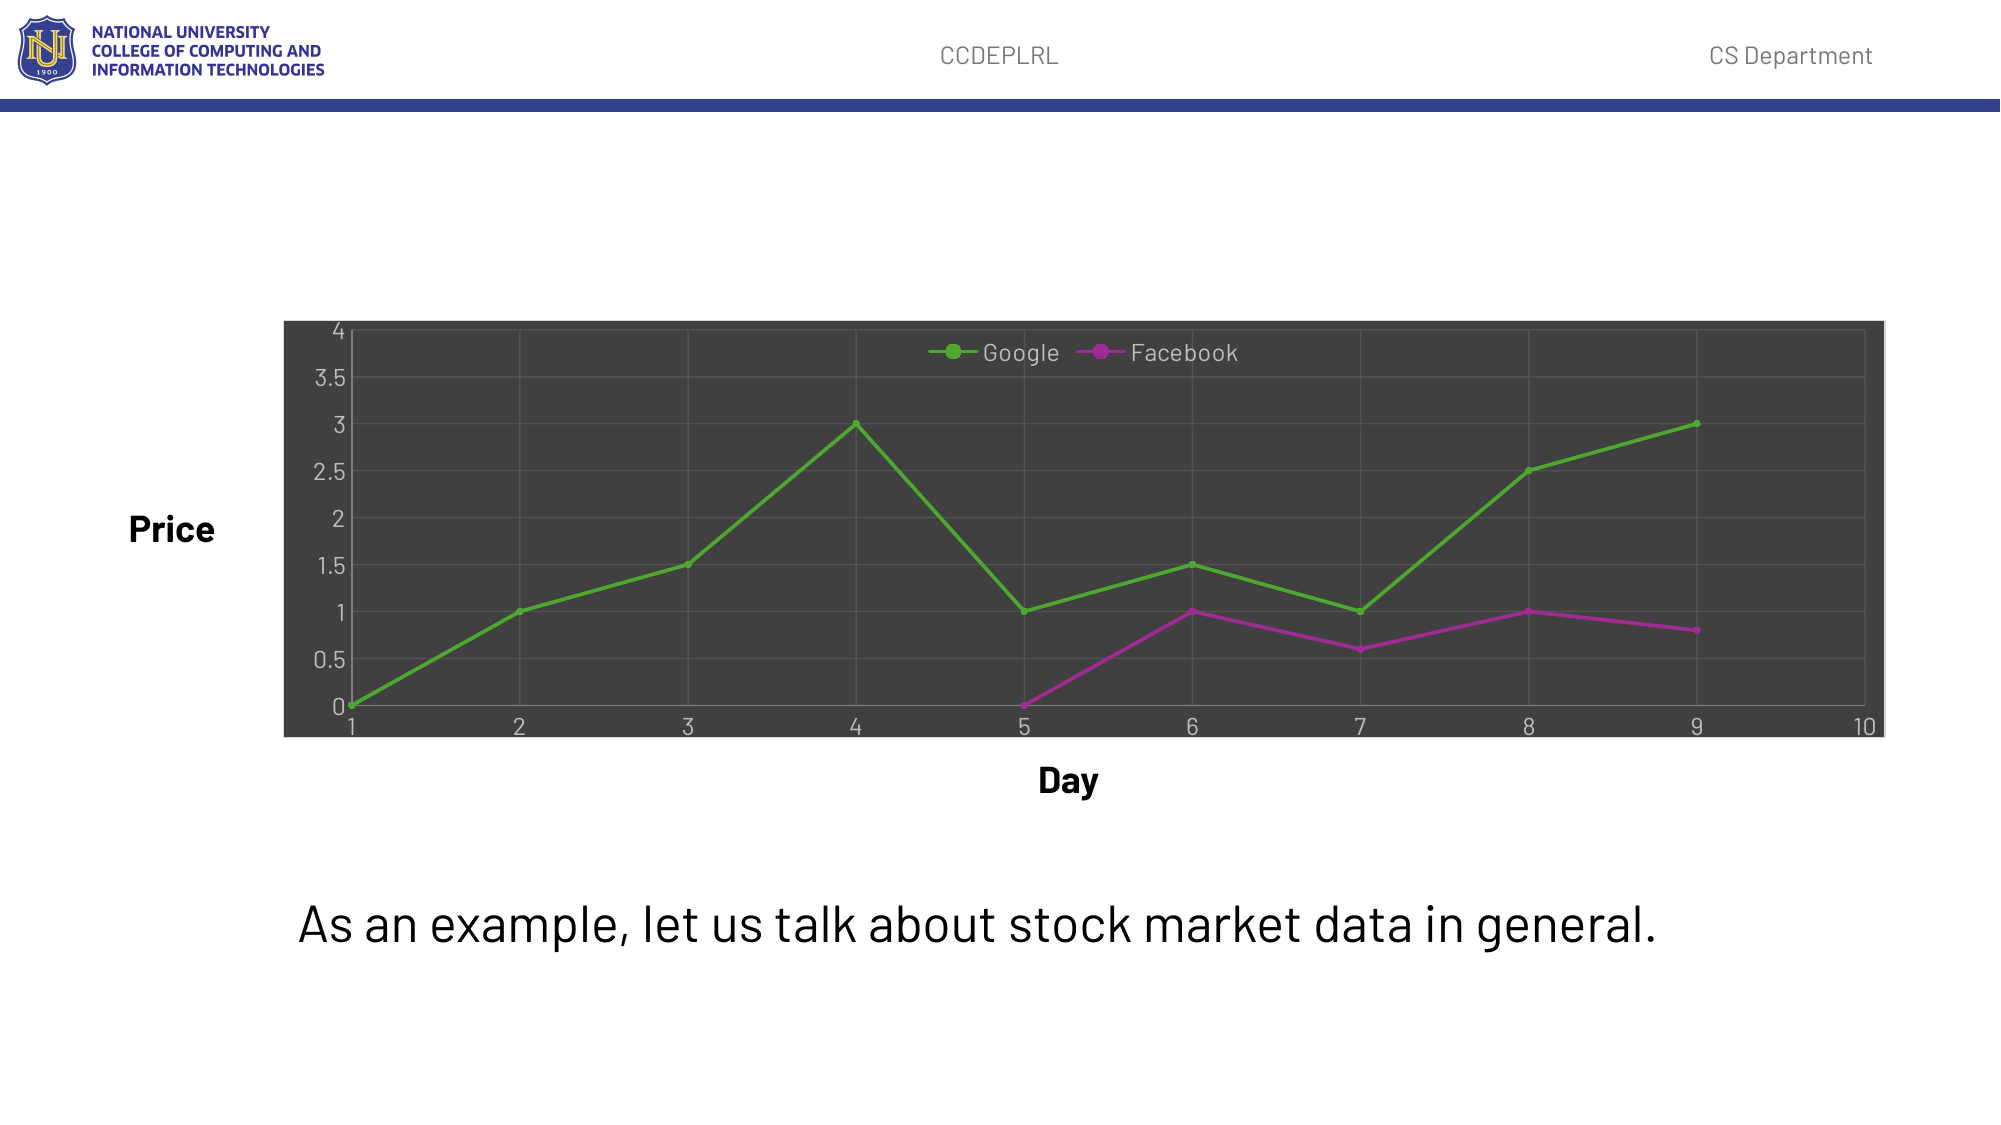

### Chart

| Category | Google |  |
|---|---|---|
Price
Day
As an example, let us talk about stock market data in general.